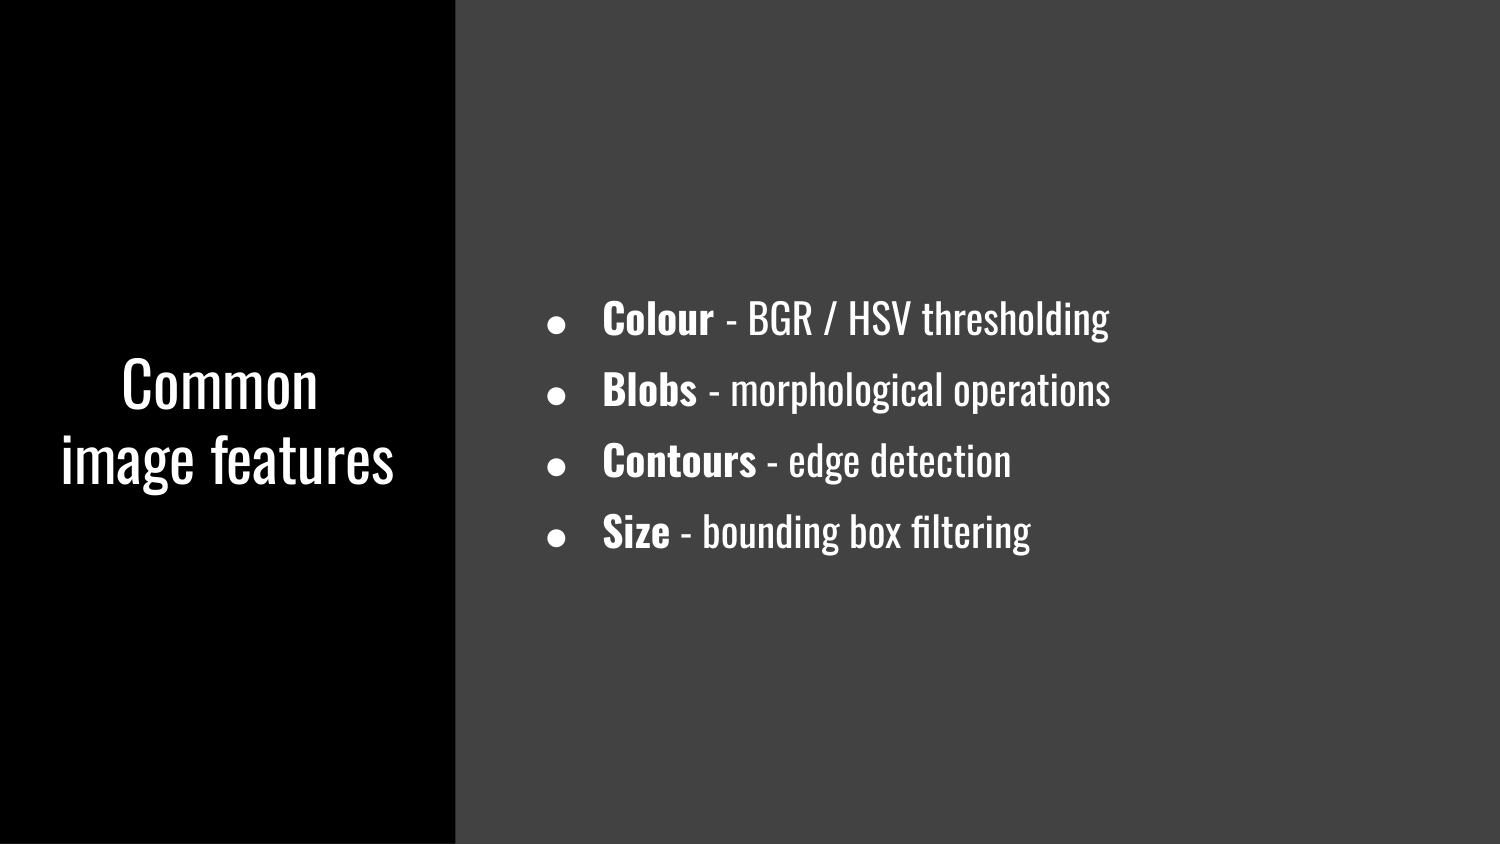

Common
image features

Colour - BGR / HSV thresholding
Blobs - morphological operations
Contours - edge detection
Size - bounding box filtering